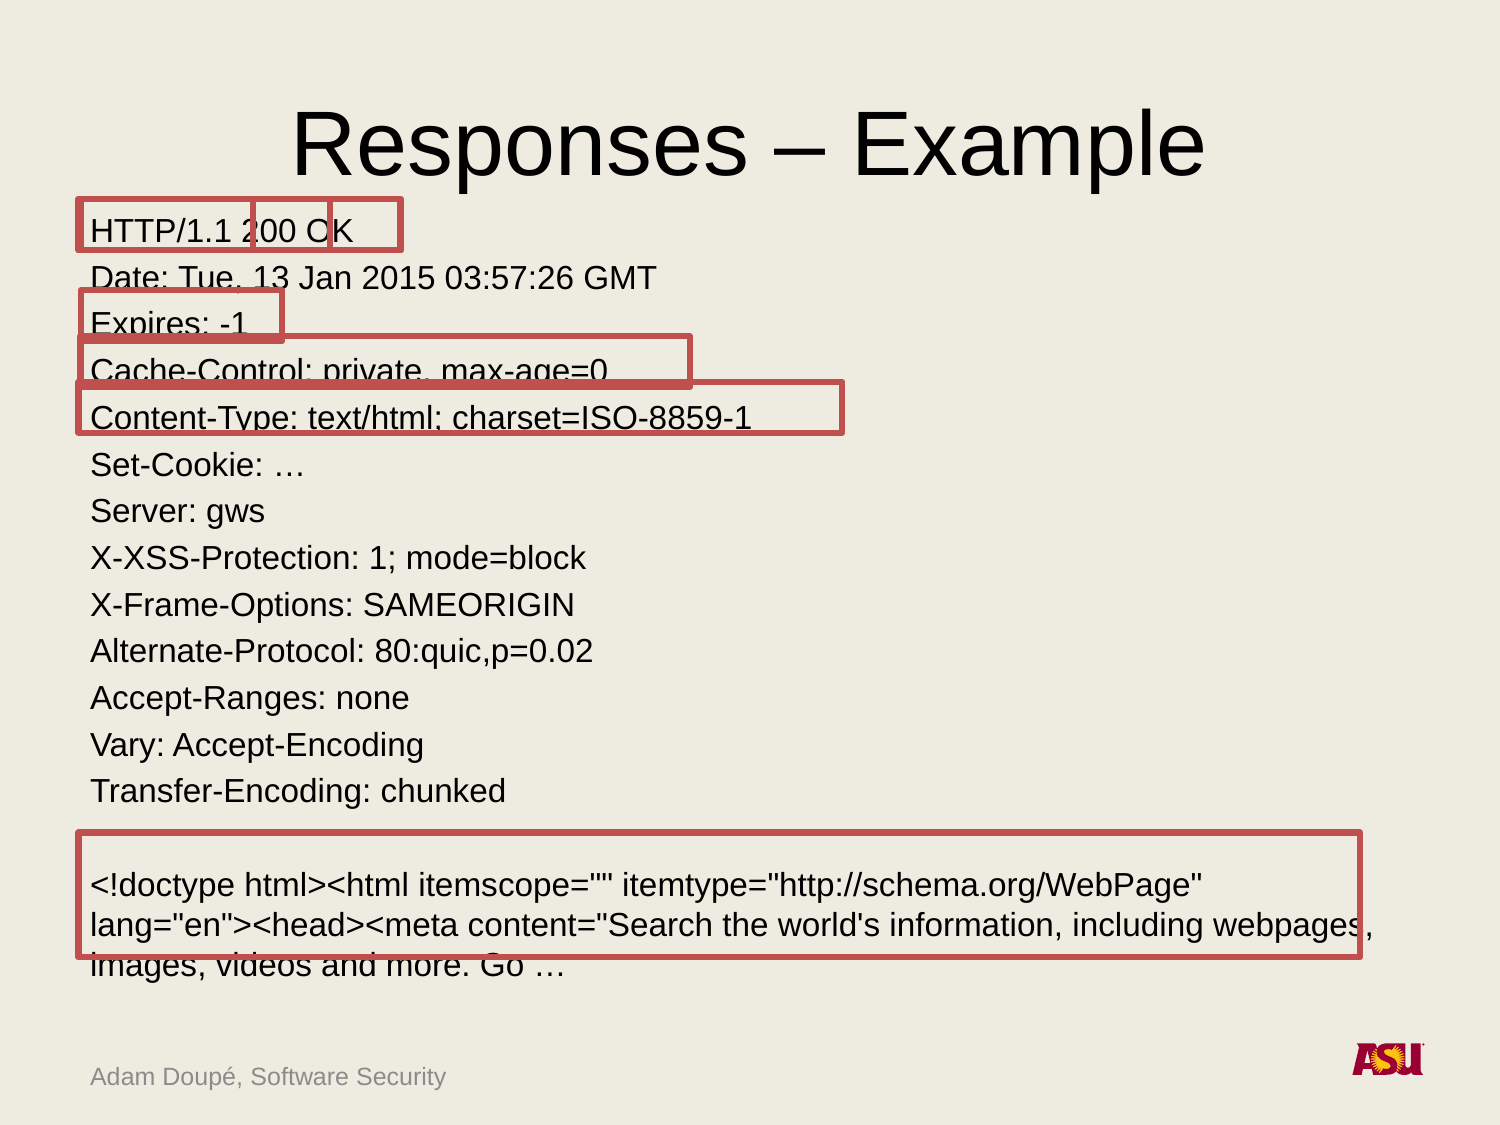

# Responses – Example

HTTP/1.1 200 OK
Date: Tue, 13 Jan 2015 03:57:26 GMT
Expires: -1
Cache-Control: private, max-age=0
Content-Type: text/html; charset=ISO-8859-1
Set-Cookie: …
Server: gws
X-XSS-Protection: 1; mode=block
X-Frame-Options: SAMEORIGIN
Alternate-Protocol: 80:quic,p=0.02
Accept-Ranges: none
Vary: Accept-Encoding
Transfer-Encoding: chunked

<!doctype html><html itemscope="" itemtype="http://schema.org/WebPage" lang="en"><head><meta content="Search the world's information, including webpages, images, videos and more. Go …